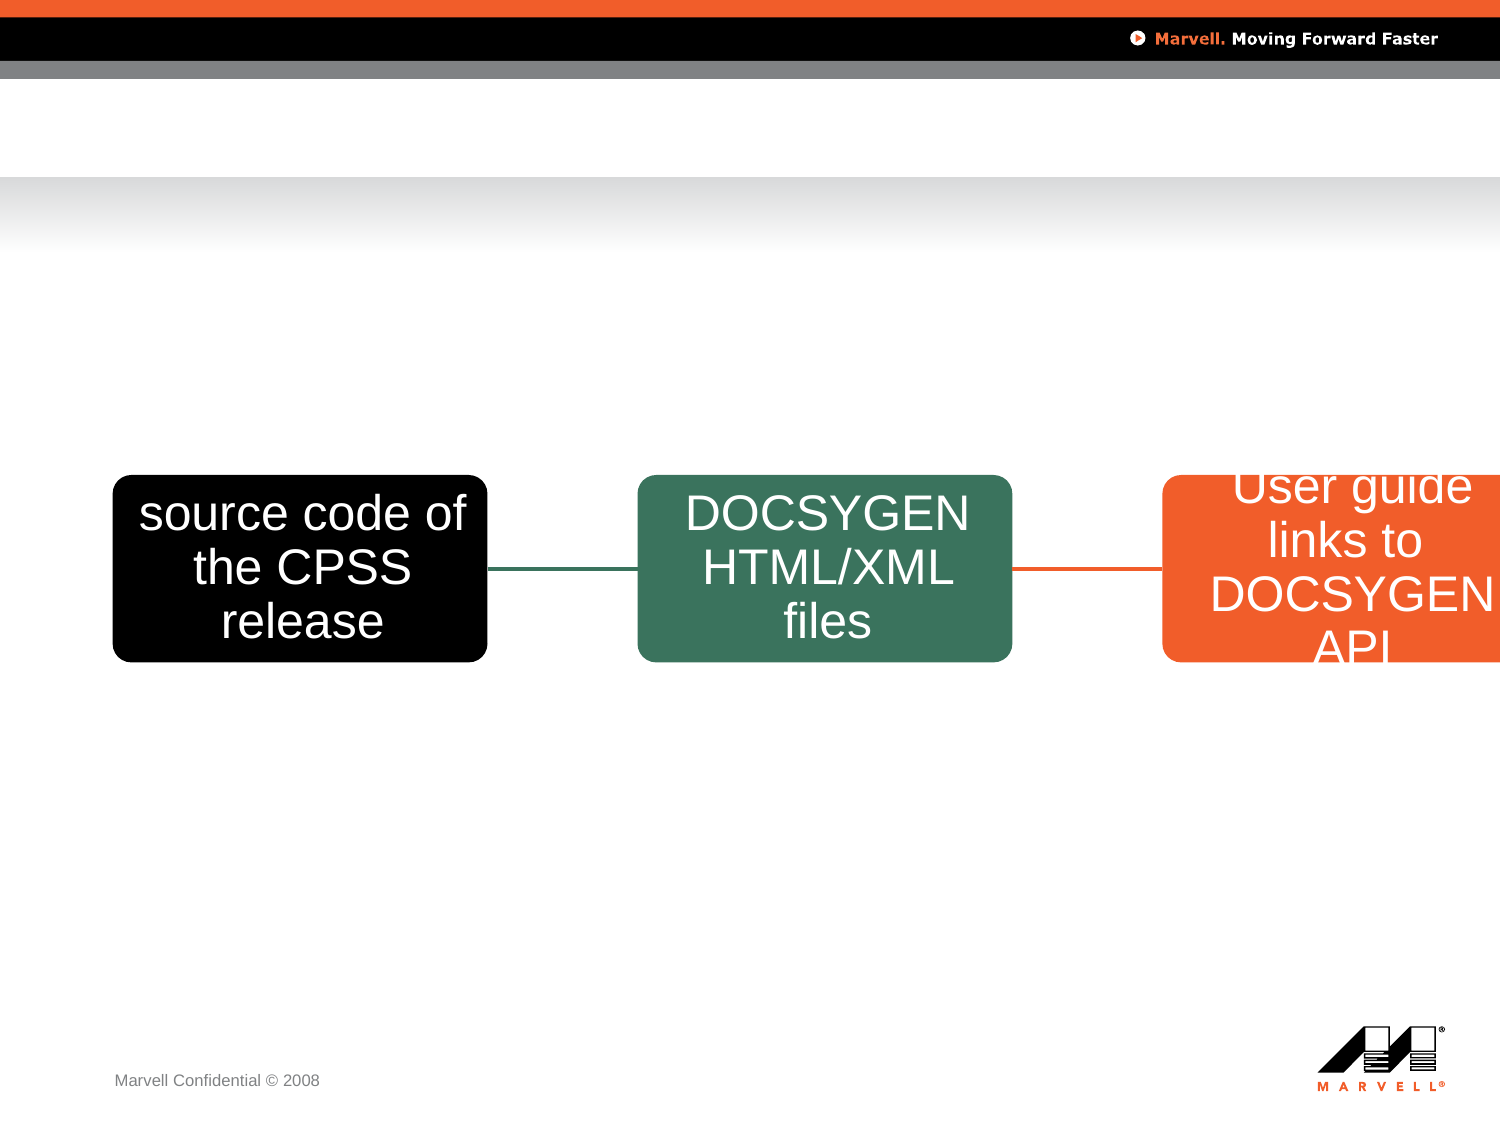

#
source code of the CPSS release

DOCSYGEN HTML/XML files

User guide links to  DOCSYGEN API